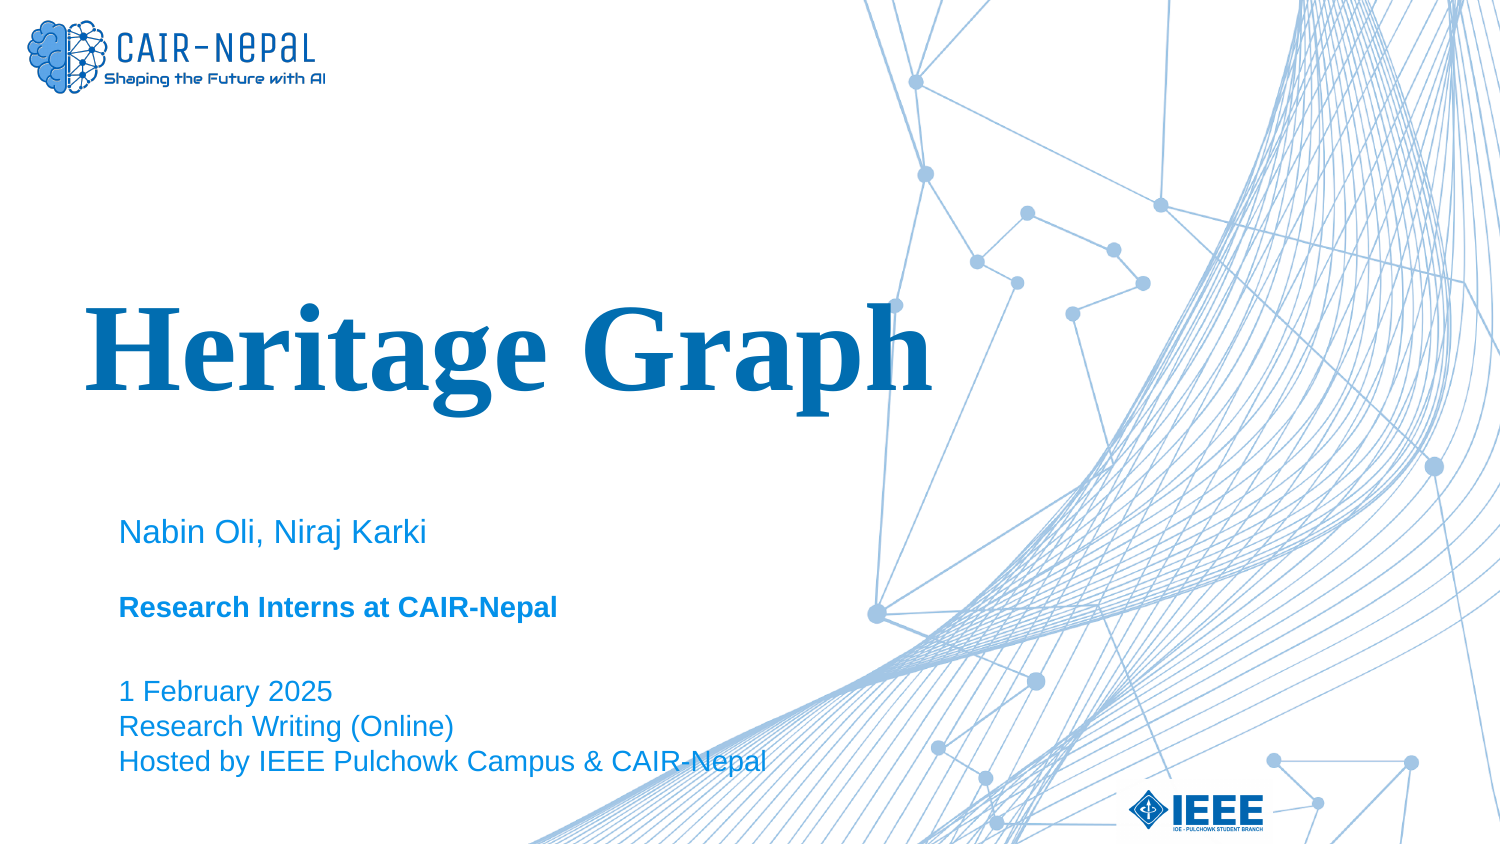

# Heritage Graph
Nabin Oli, Niraj Karki
Research Interns at CAIR-Nepal
1 February 2025
Research Writing (Online)
Hosted by IEEE Pulchowk Campus & CAIR-Nepal